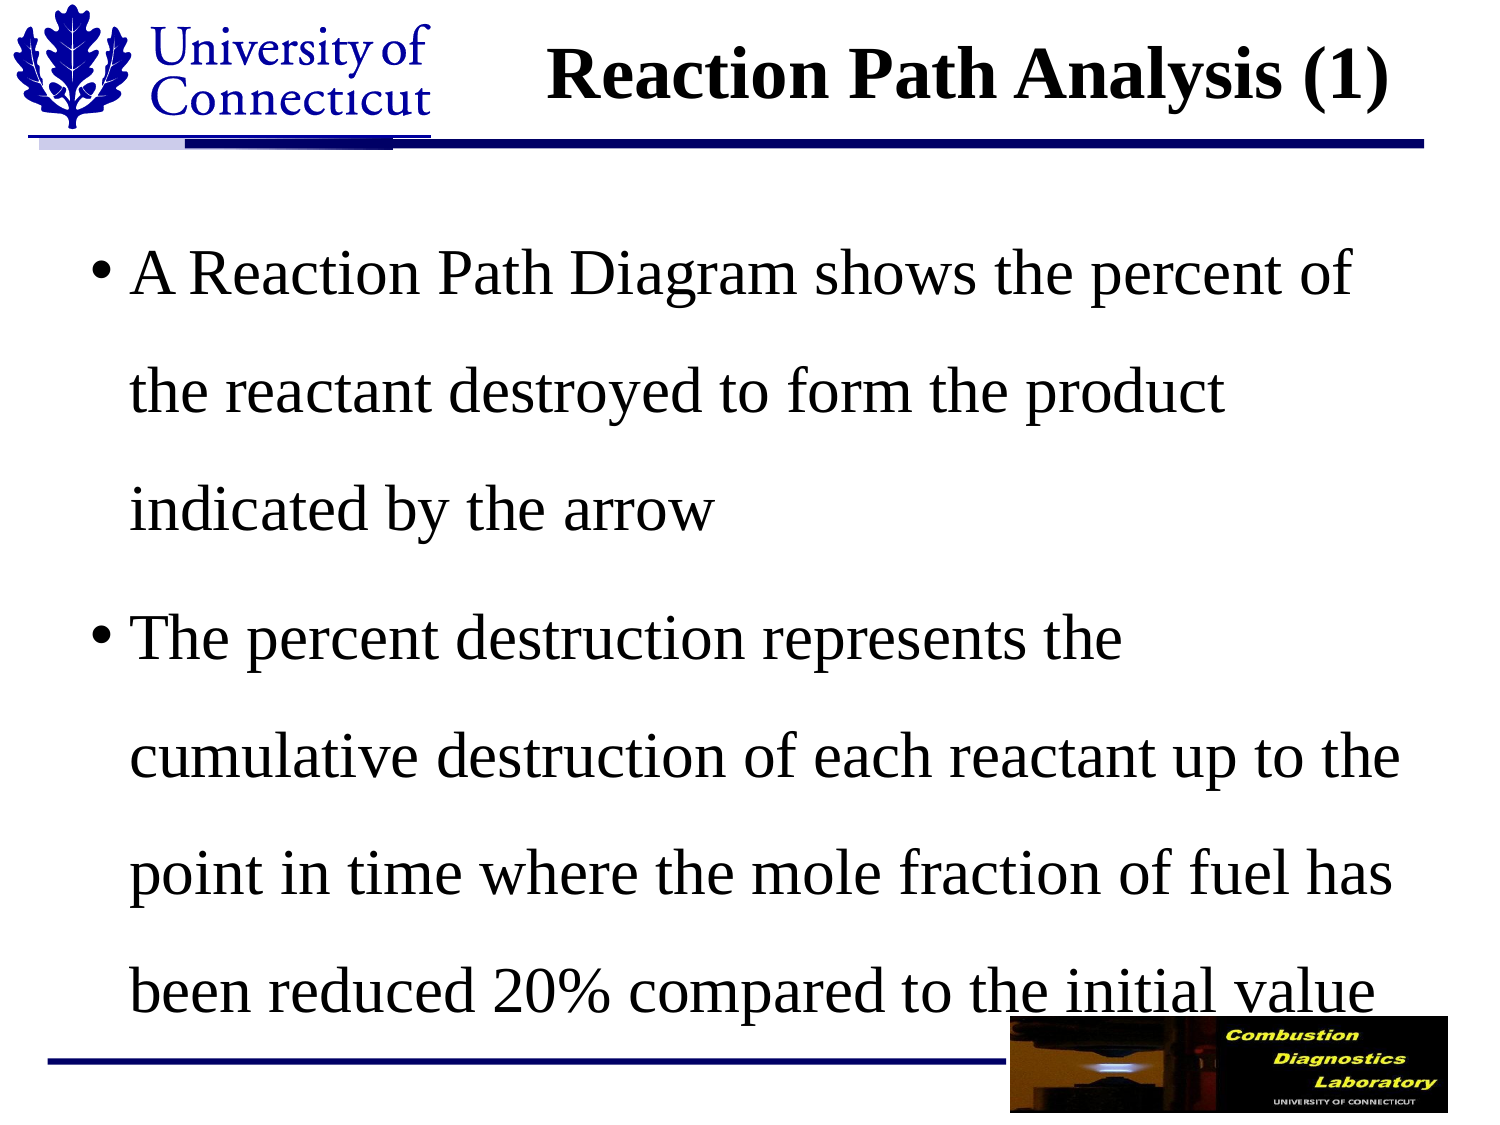

# Reaction Path Analysis (1)
A Reaction Path Diagram shows the percent of the reactant destroyed to form the product indicated by the arrow
The percent destruction represents the cumulative destruction of each reactant up to the point in time where the mole fraction of fuel has been reduced 20% compared to the initial value